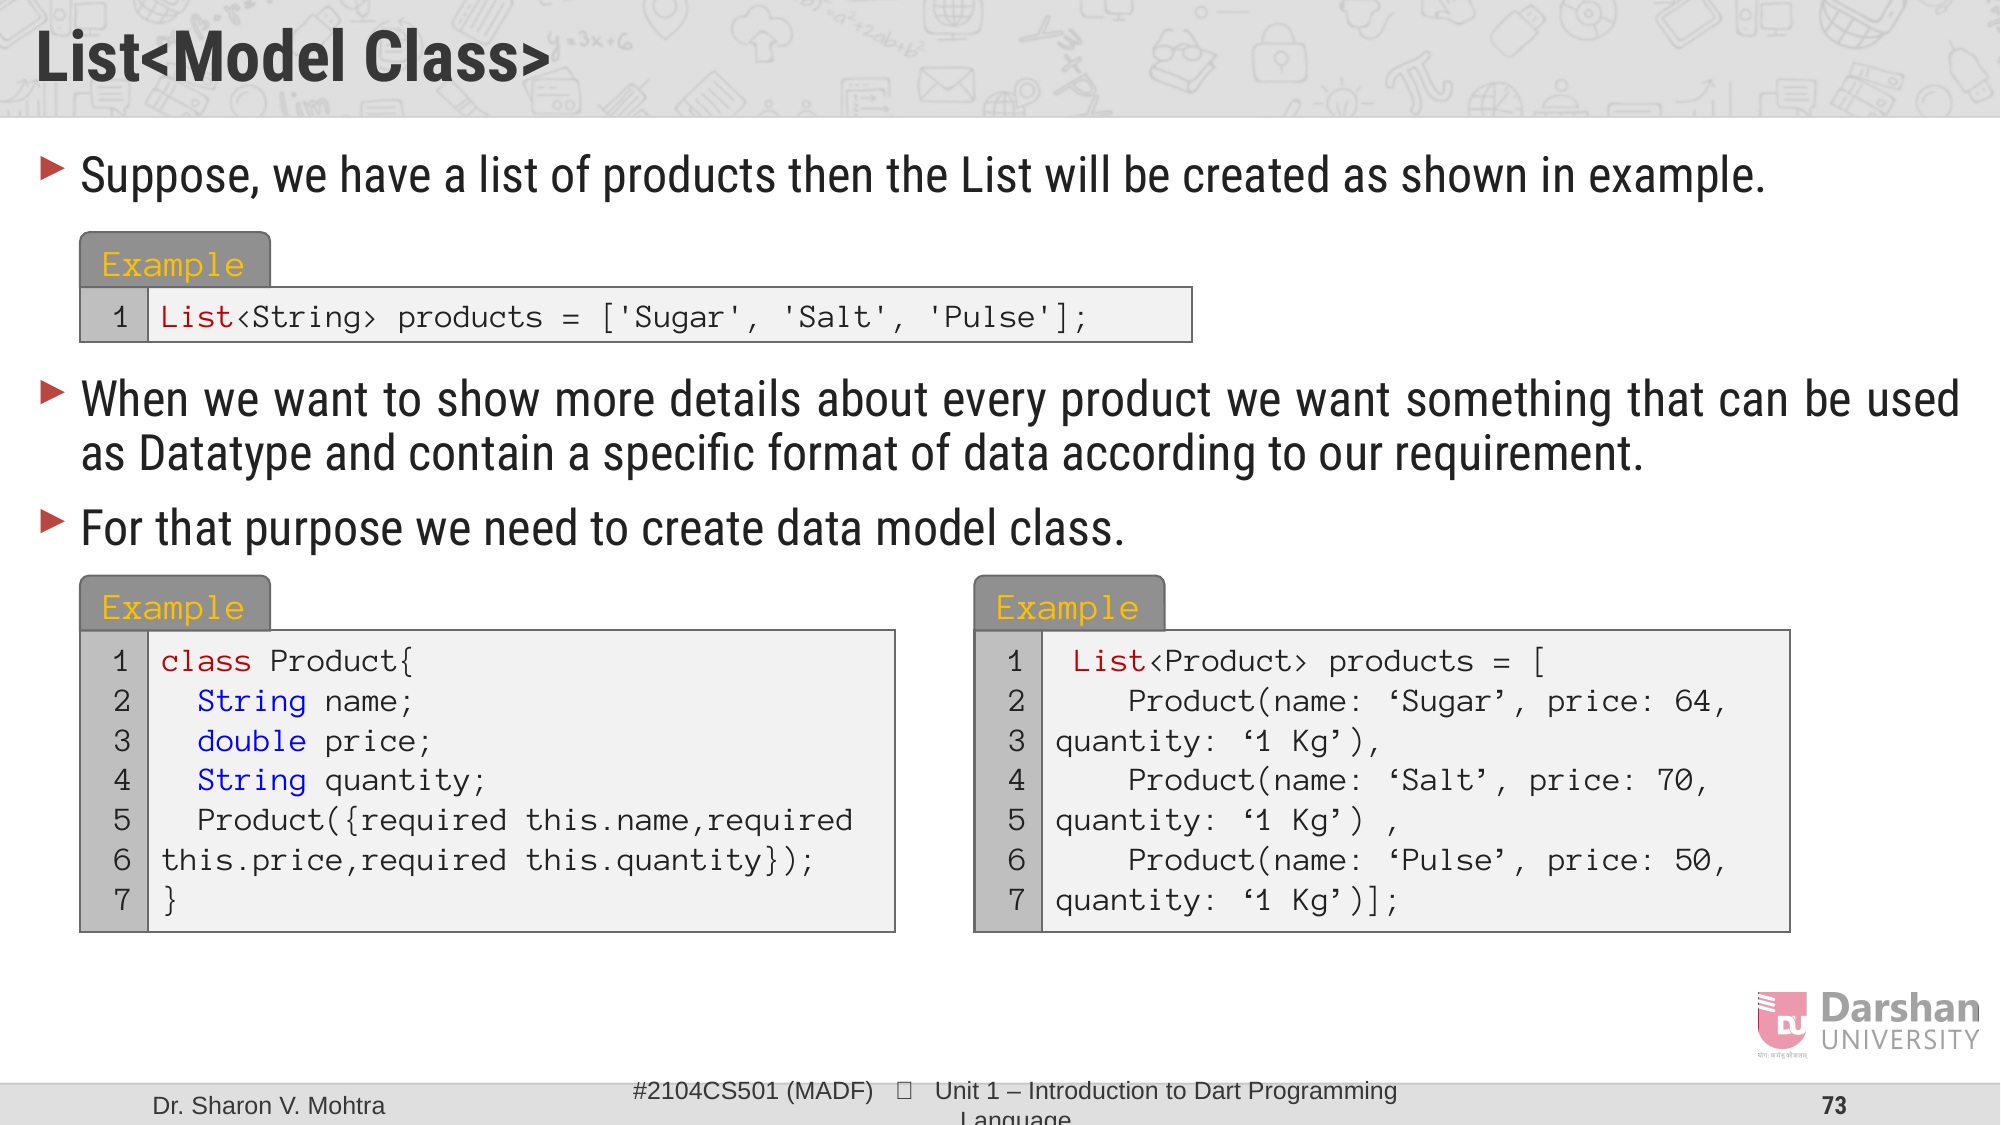

# List<Model Class>
Suppose, we have a list of products then the List will be created as shown in example.

When we want to show more details about every product we want something that can be used as Datatype and contain a specific format of data according to our requirement.
For that purpose we need to create data model class.
Example
1
List<String> products = ['Sugar', 'Salt', 'Pulse'];
Example
1
2
3
4
5
6
7
class Product{
  String name;
  double price;
  String quantity;
  Product({required this.name,required this.price,required this.quantity});
}
Example
1
2
3
4
5
6
7
 List<Product> products = [
    Product(name: ‘Sugar’, price: 64, quantity: ‘1 Kg’),
    Product(name: ‘Salt’, price: 70, quantity: ‘1 Kg’) ,
    Product(name: ‘Pulse’, price: 50, quantity: ‘1 Kg’)];